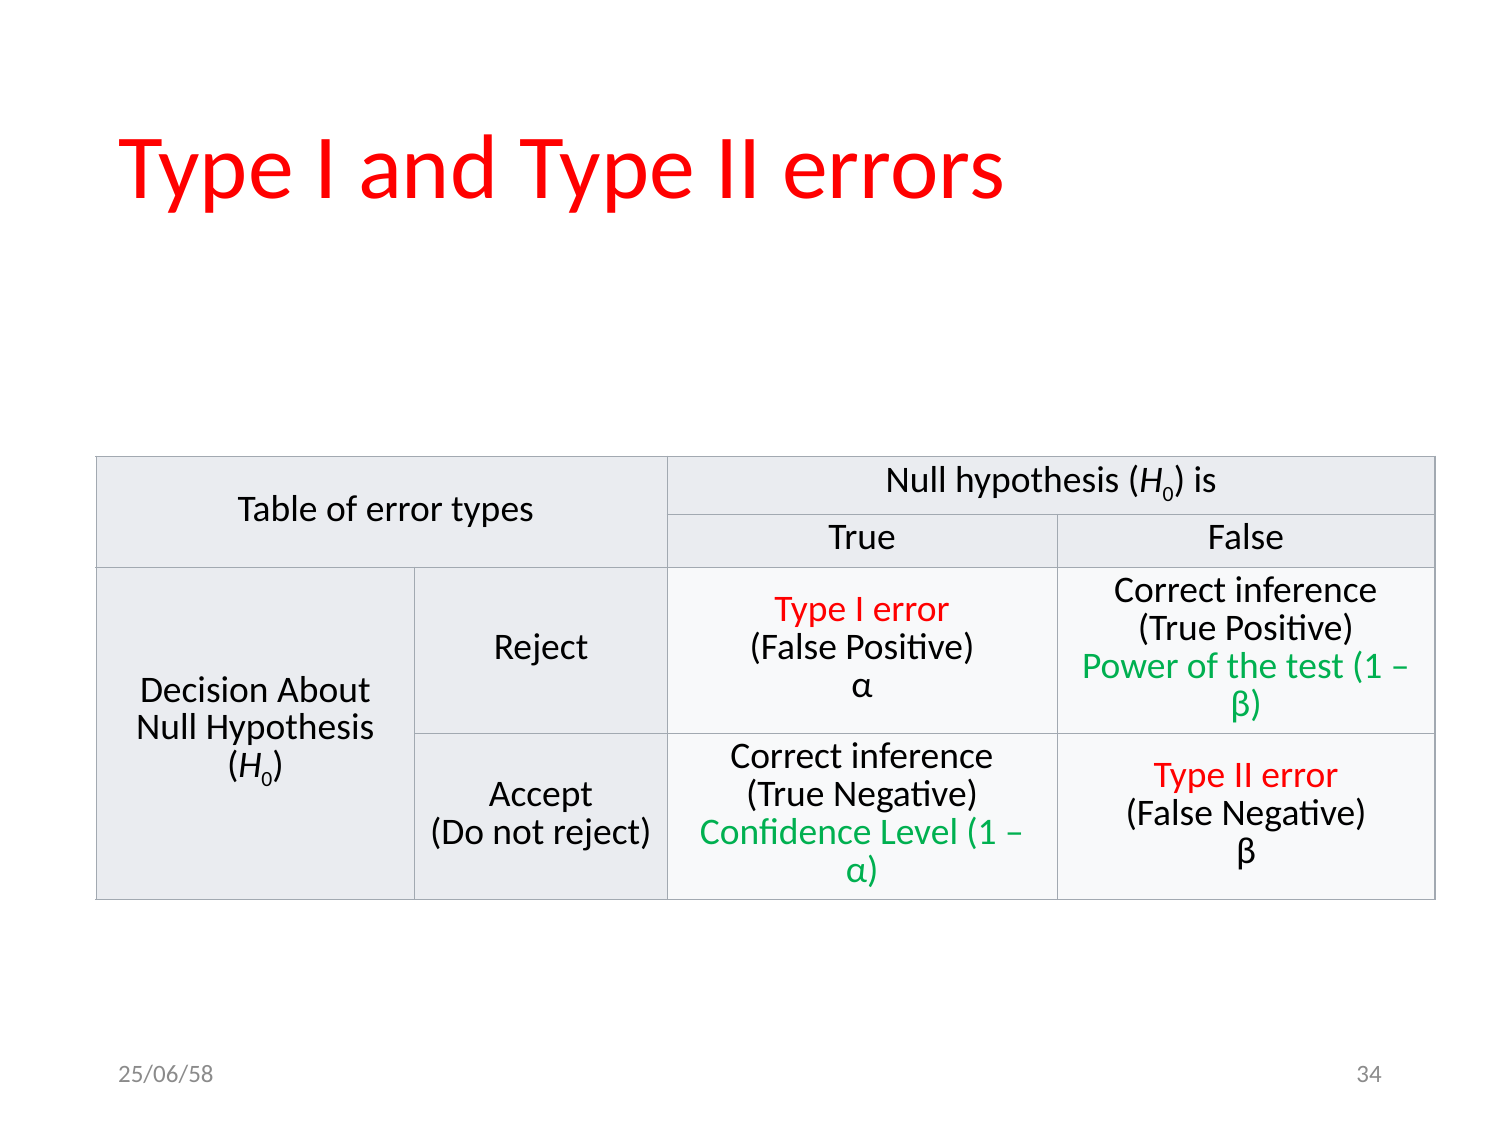

# Type I and Type II errors
| Table of error types |  | Null hypothesis (H0) is |  |
| --- | --- | --- | --- |
|  |  | True | False |
| Decision About Null Hypothesis (H0) | Reject | Type I error (False Positive) α | Correct inference (True Positive) Power of the test (1 – β) |
|  | Accept (Do not reject) | Correct inference (True Negative) Confidence Level (1 – α) | Type II error (False Negative) β |
25/06/58
34